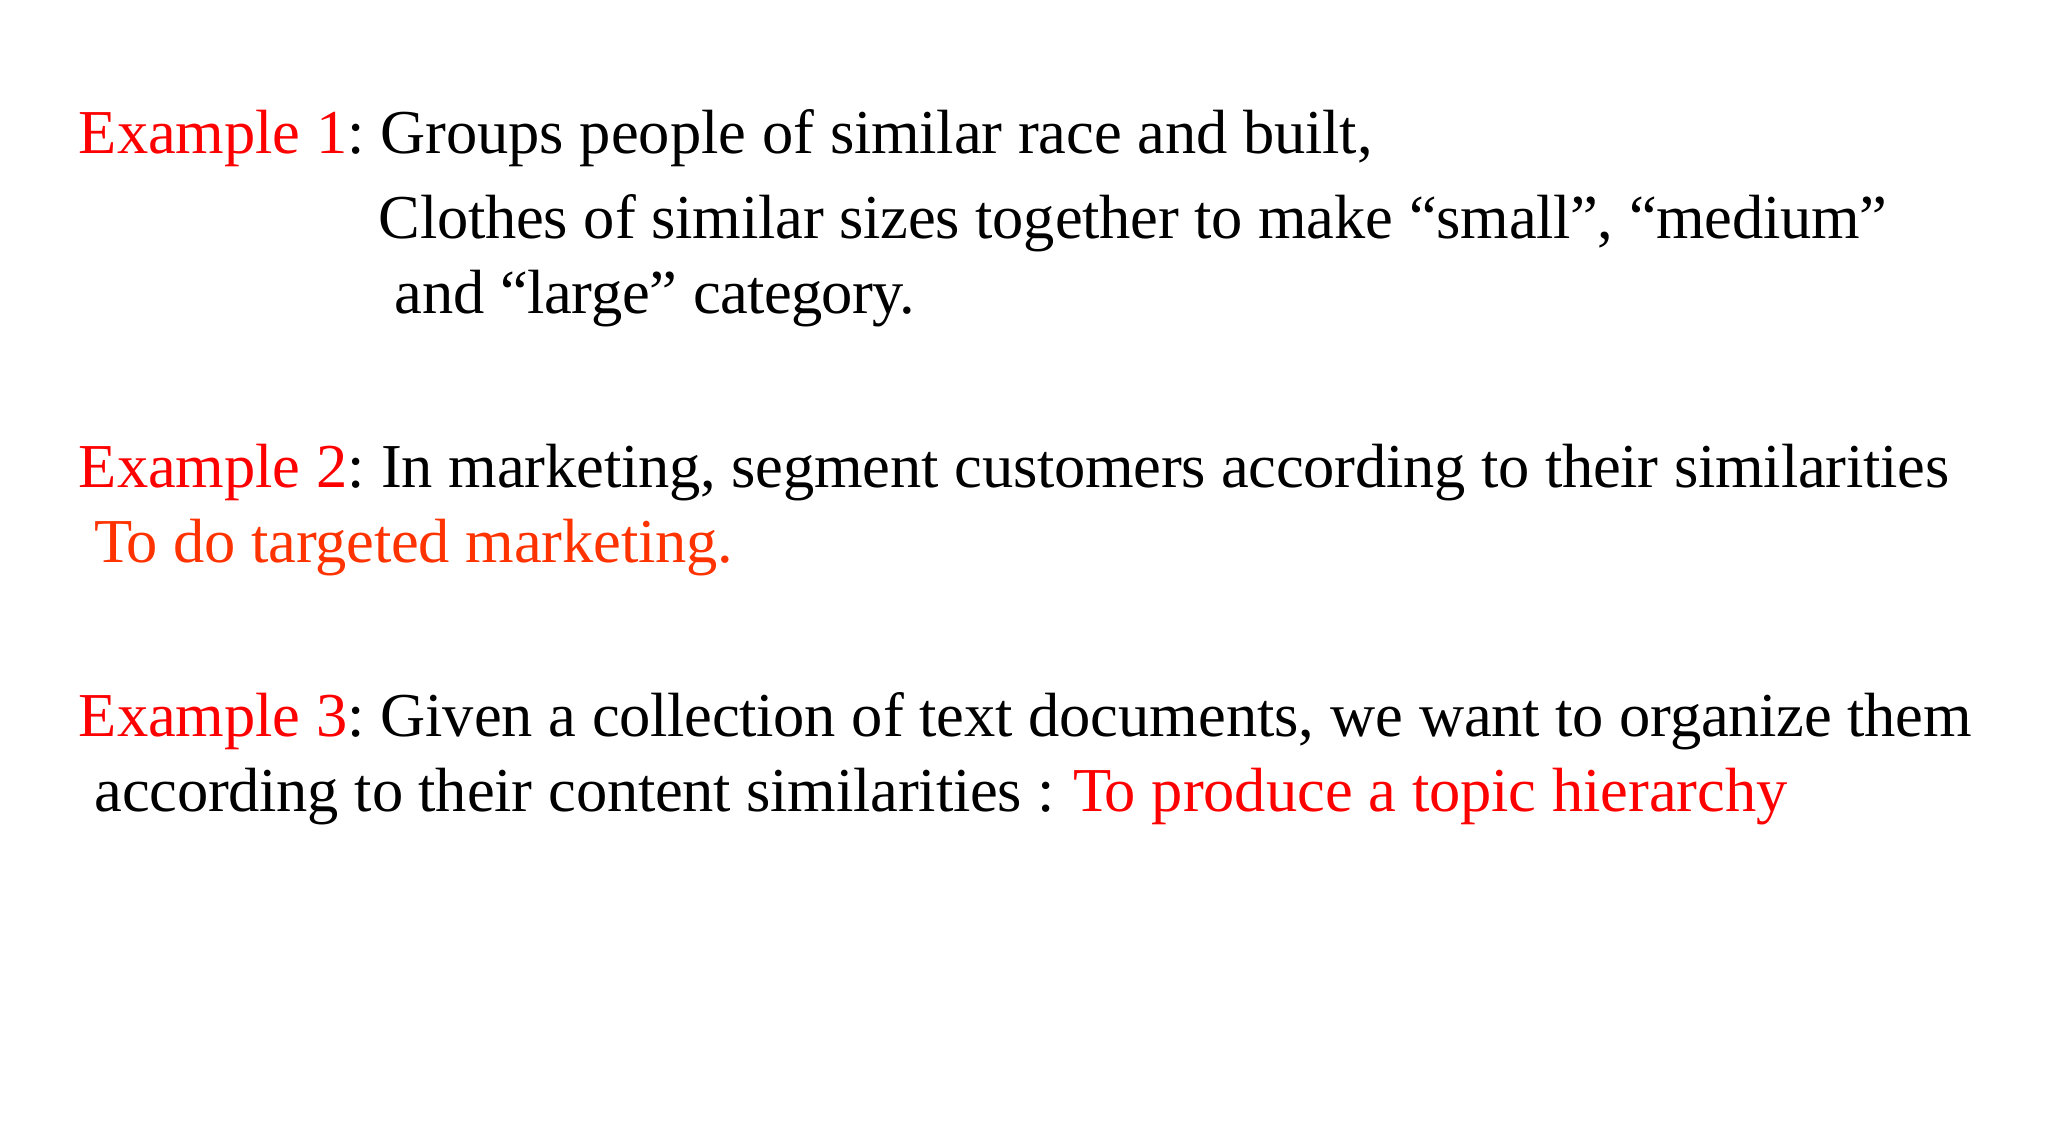

Example 1: Groups people of similar race and built,
Clothes of similar sizes together to make “small”, “medium”  and “large” category.

Example 2: In marketing, segment customers according to their similarities  To do targeted marketing.

Example 3: Given a collection of text documents, we want to organize them  according to their content similarities : To produce a topic hierarchy